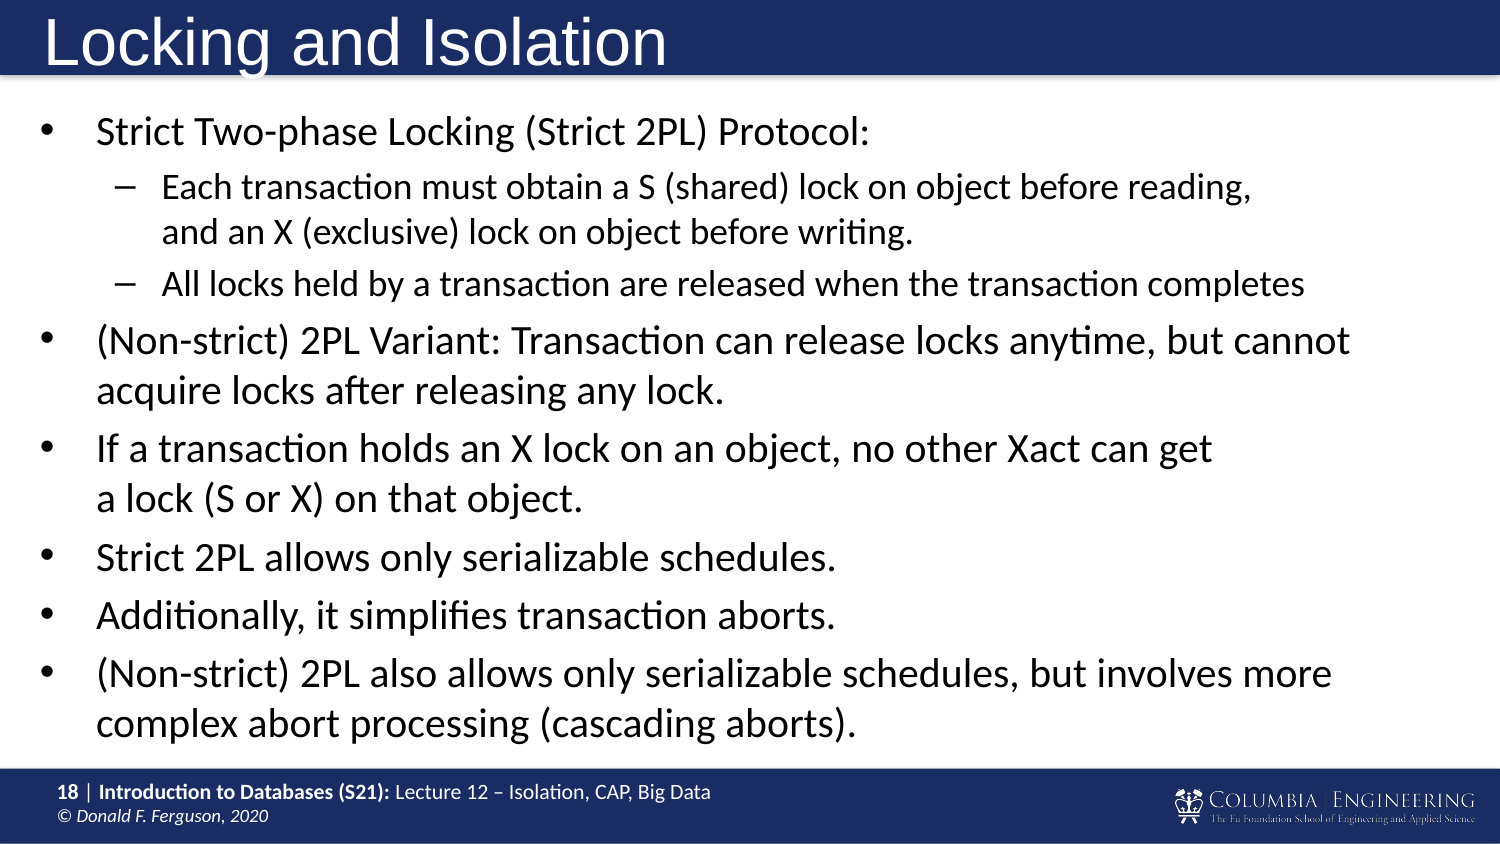

# Locking and Isolation
Strict Two-phase Locking (Strict 2PL) Protocol:
Each transaction must obtain a S (shared) lock on object before reading,
and an X (exclusive) lock on object before writing.
All locks held by a transaction are released when the transaction completes
(Non-strict) 2PL Variant: Transaction can release locks anytime, but cannot acquire locks after releasing any lock.
If a transaction holds an X lock on an object, no other Xact can get
a lock (S or X) on that object.
Strict 2PL allows only serializable schedules.
Additionally, it simplifies transaction aborts.
(Non-strict) 2PL also allows only serializable schedules, but involves more complex abort processing (cascading aborts).